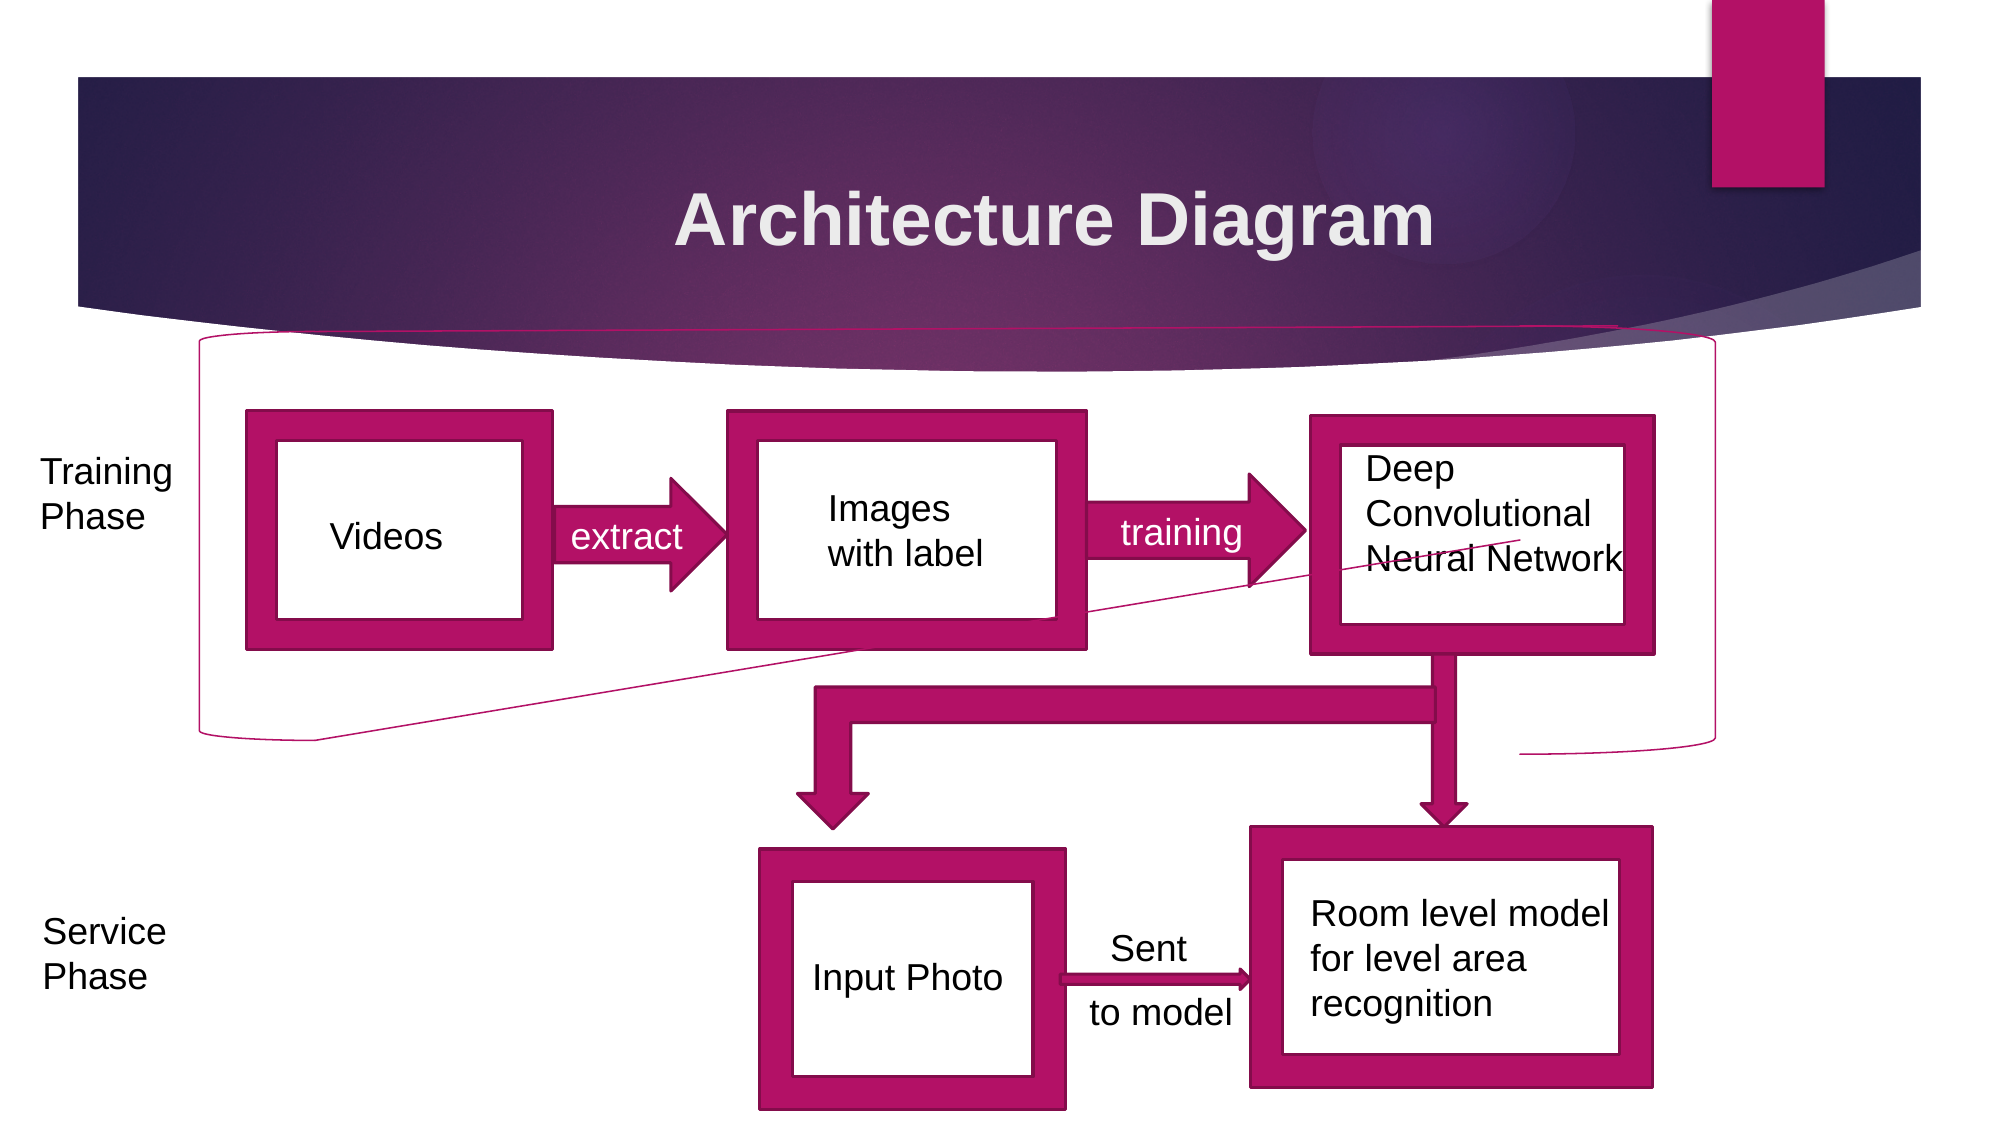

# Architecture Diagram

Deep Convolutional Neural Network
Training Phase
training
Images with label
extract
Videos

Room level model for level area recognition
Service Phase
Sent
Input Photo

to model